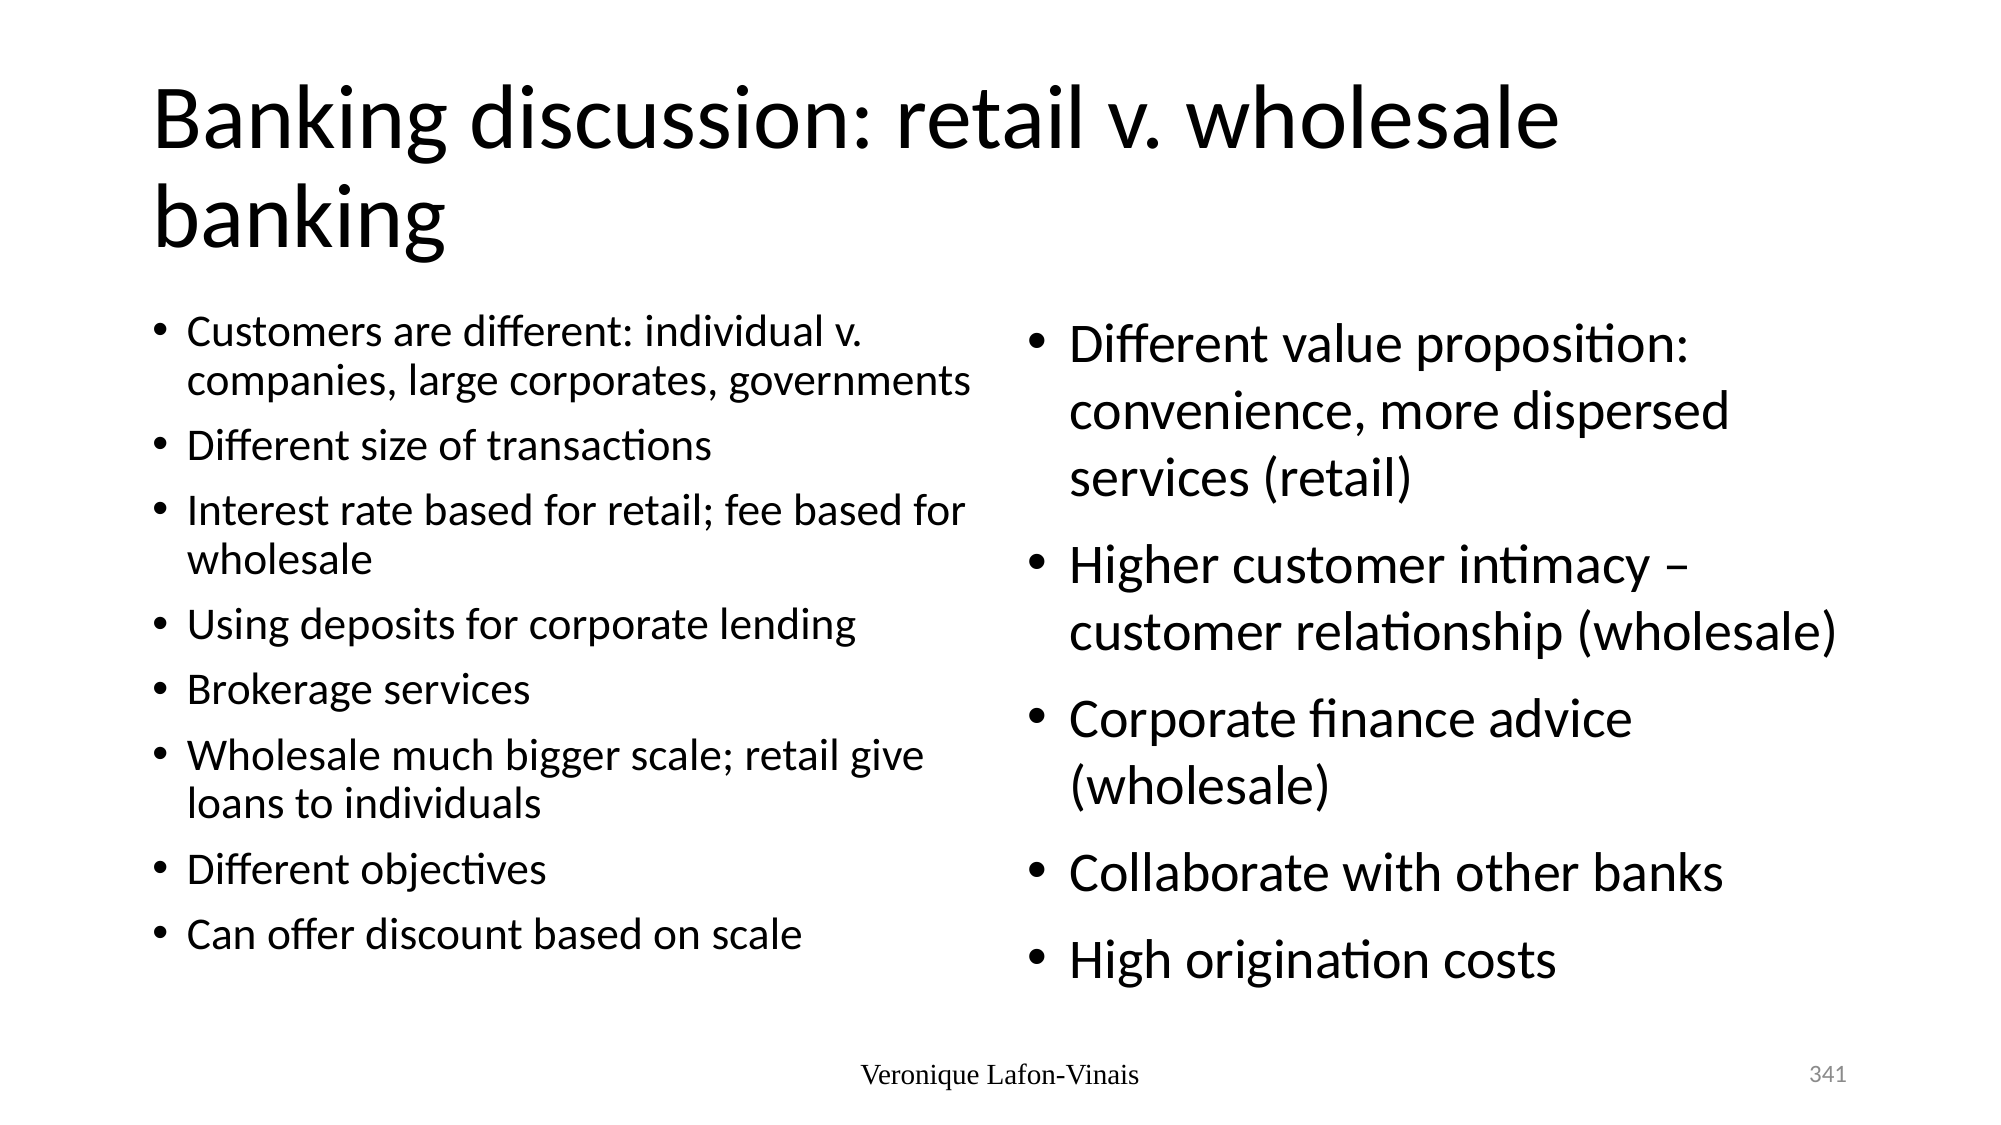

# Banking discussion: retail v. wholesale banking
Customers are different: individual v. companies, large corporates, governments
Different size of transactions
Interest rate based for retail; fee based for wholesale
Using deposits for corporate lending
Brokerage services
Wholesale much bigger scale; retail give loans to individuals
Different objectives
Can offer discount based on scale
Different value proposition: convenience, more dispersed services (retail)
Higher customer intimacy – customer relationship (wholesale)
Corporate finance advice (wholesale)
Collaborate with other banks
High origination costs
341
Veronique Lafon-Vinais